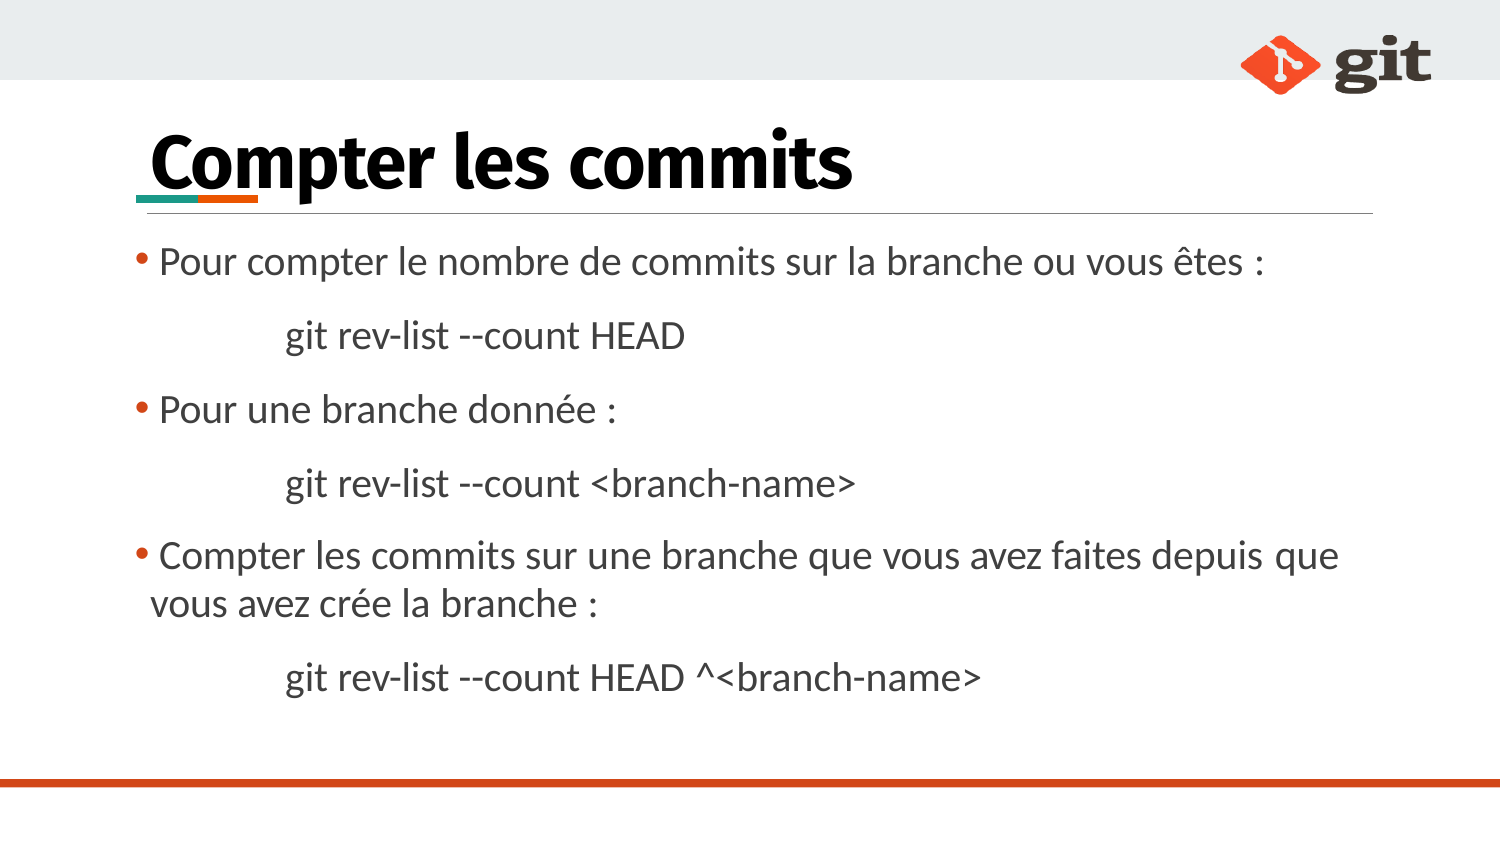

# Compter les commits
Pour compter le nombre de commits sur la branche ou vous êtes :
git rev-list --count HEAD
Pour une branche donnée :
git rev-list --count <branch-name>
Compter les commits sur une branche que vous avez faites depuis que
vous avez crée la branche :
git rev-list --count HEAD ^<branch-name>